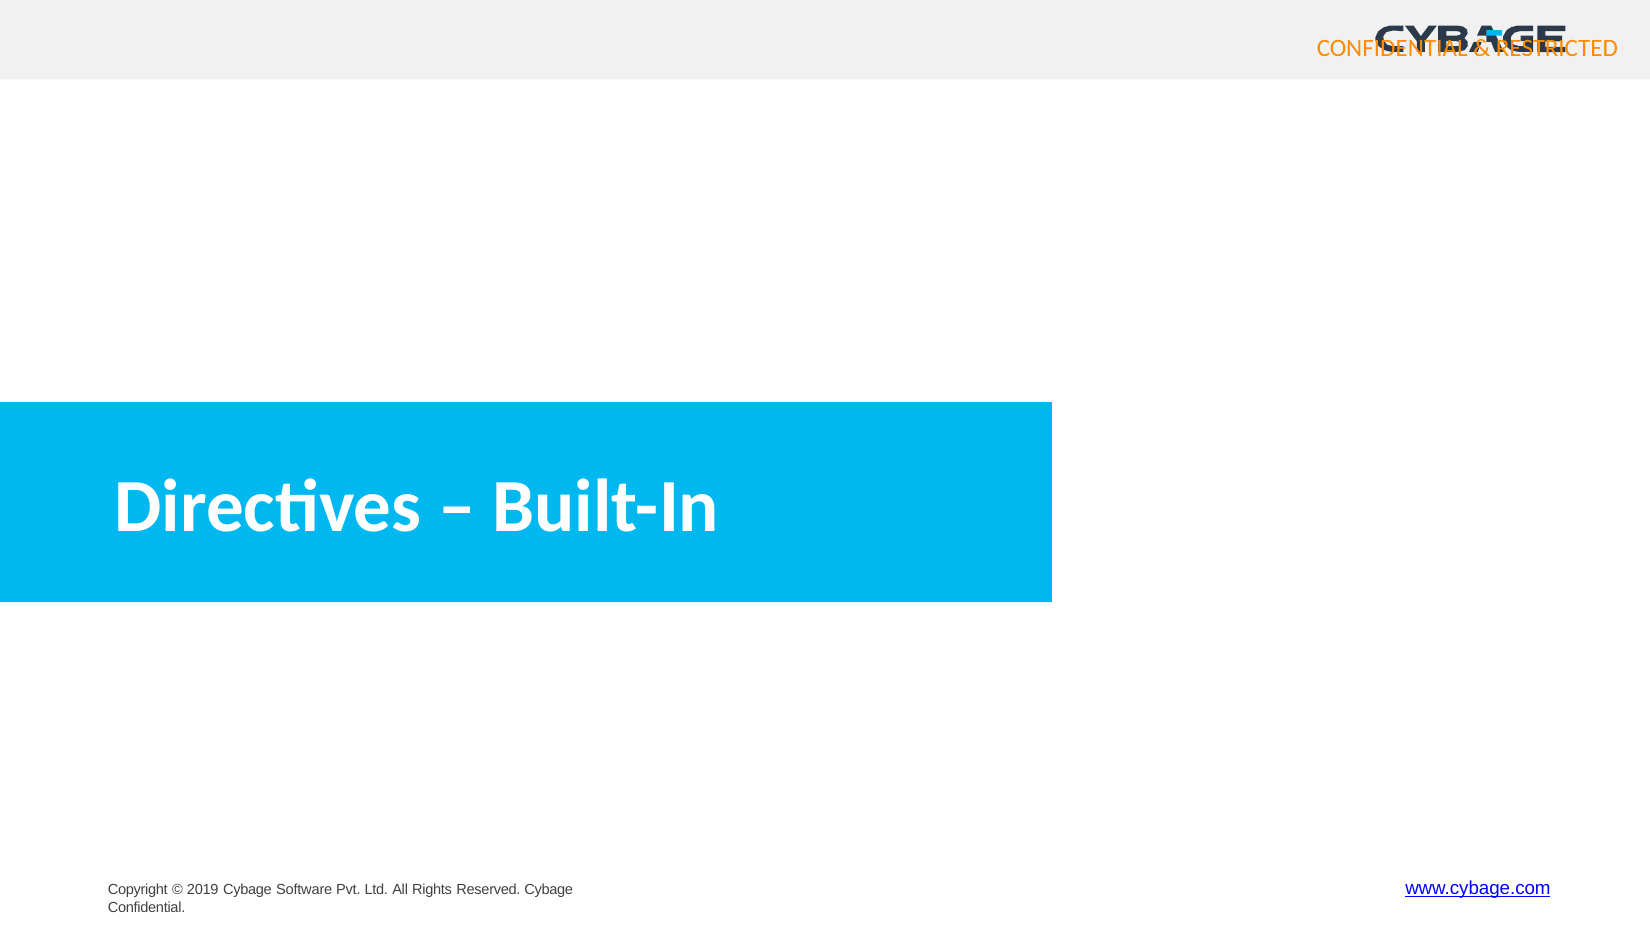

Directives – Built-In
www.cybage.com
Copyright © 2019 Cybage Software Pvt. Ltd. All Rights Reserved. Cybage Confidential.